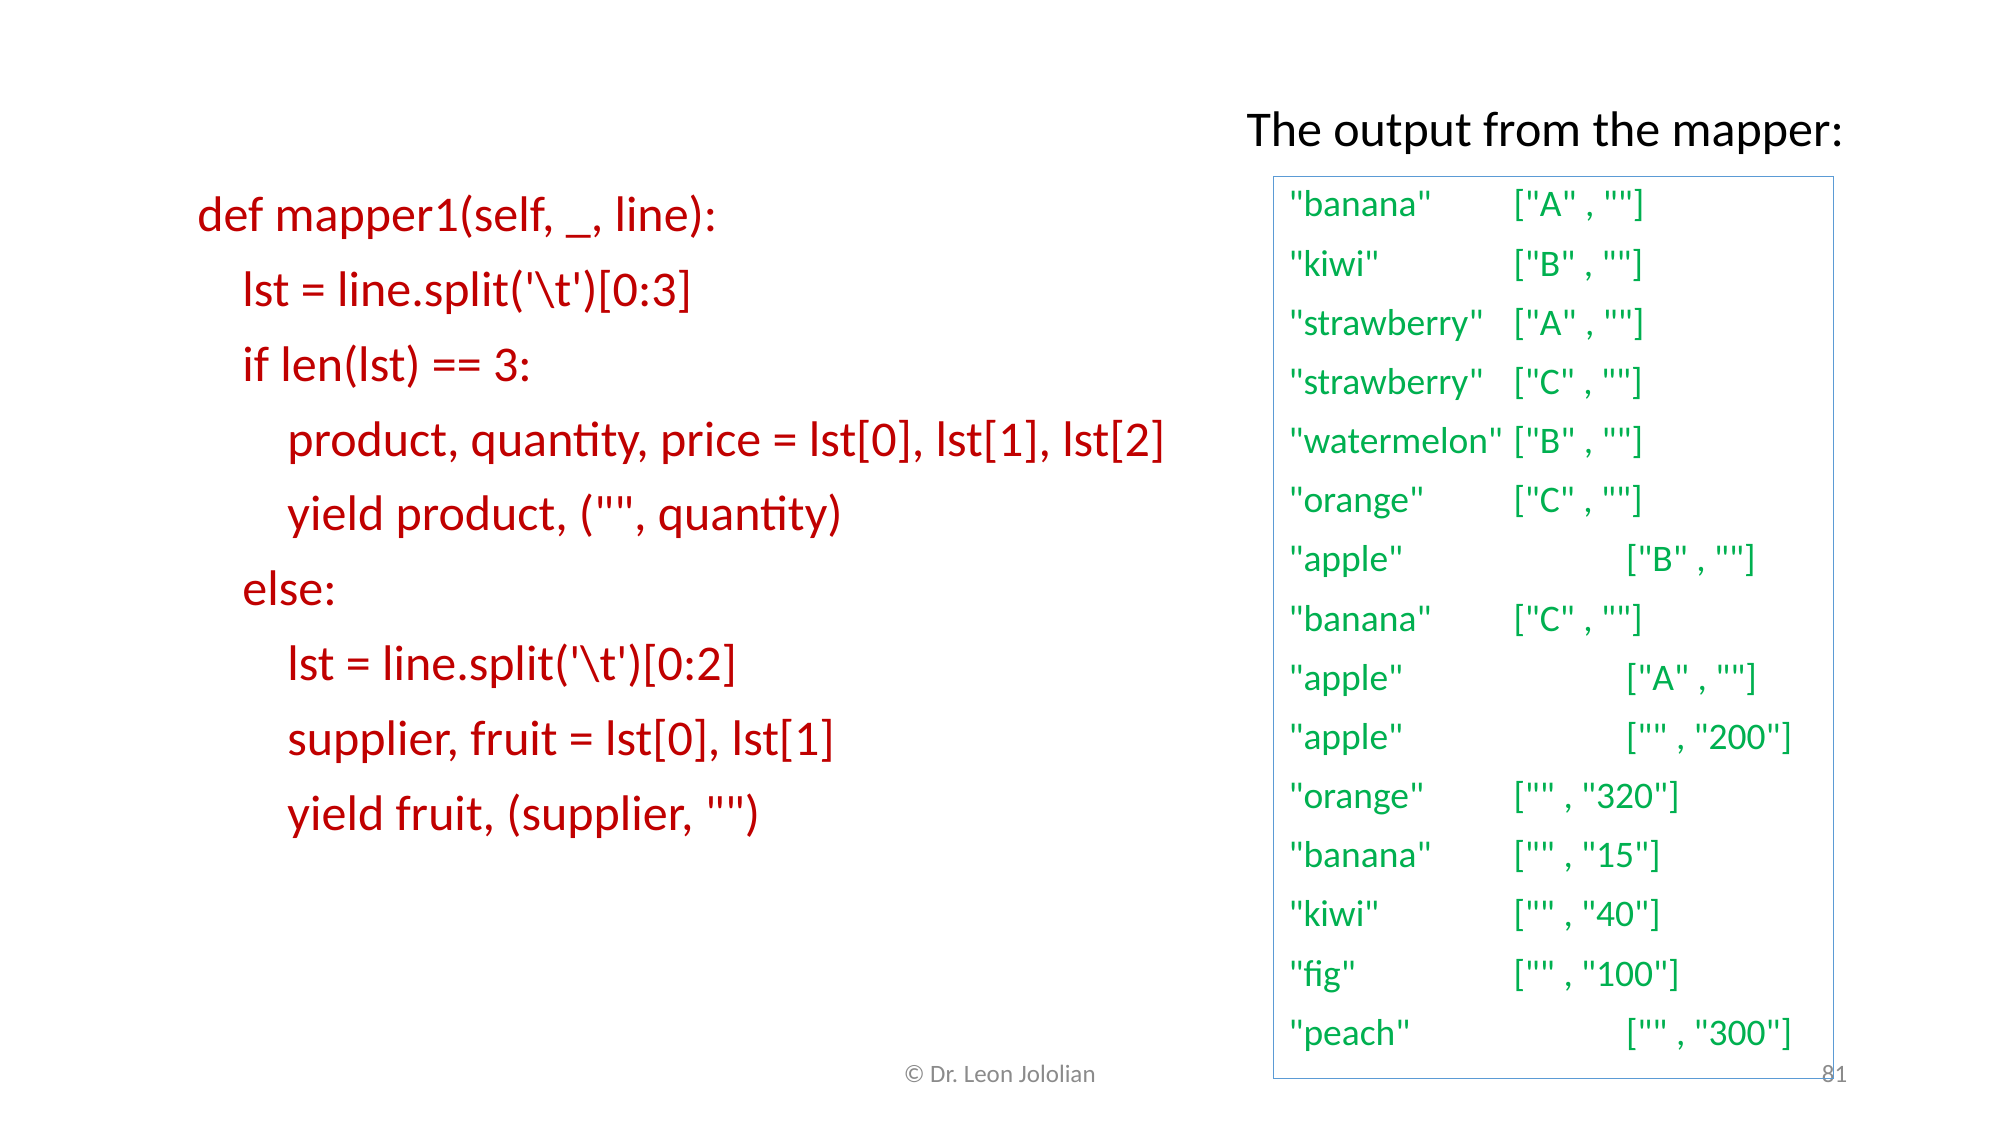

The output from the mapper:
"banana"	["A" , ""]
"kiwi"		["B" , ""]
"strawberry"	["A" , ""]
"strawberry"	["C" , ""]
"watermelon"	["B" , ""]
"orange"	["C" , ""]
"apple"		["B" , ""]
"banana"	["C" , ""]
"apple"		["A" , ""]
"apple"		["" , "200"]
"orange"	["" , "320"]
"banana"	["" , "15"]
"kiwi"		["" , "40"]
"fig"		["" , "100"]
"peach"		["" , "300"]
    def mapper1(self, _, line):
        lst = line.split('\t')[0:3]
        if len(lst) == 3:
            product, quantity, price = lst[0], lst[1], lst[2]
            yield product, ("", quantity)
        else:
            lst = line.split('\t')[0:2]
            supplier, fruit = lst[0], lst[1]
            yield fruit, (supplier, "")
© Dr. Leon Jololian
81